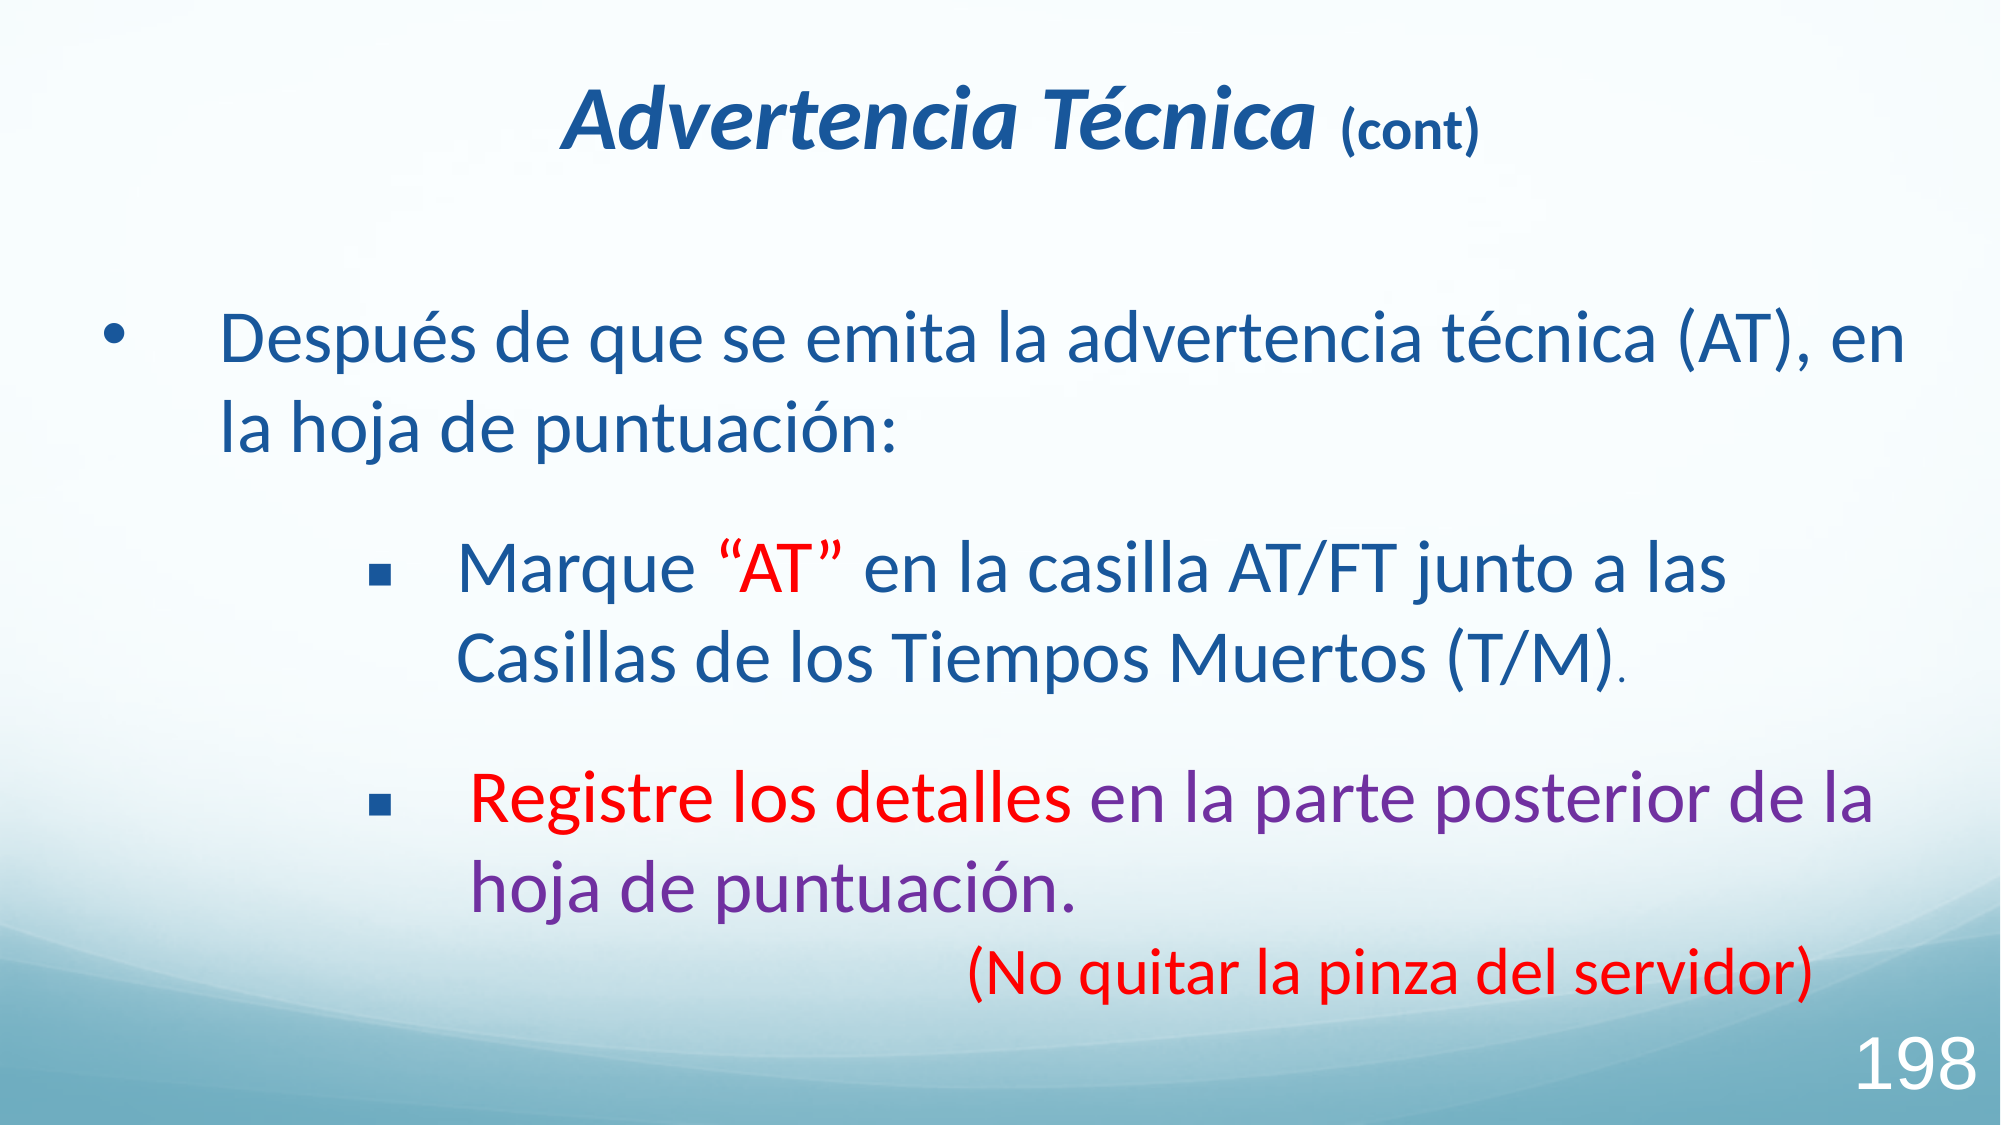

Advertencia Técnica (cont)

Después de que se emita la advertencia técnica (AT), en la hoja de puntuación:

Marque “AT” en la casilla AT/FT junto a las Casillas de los Tiempos Muertos (T/M).

Registre los detalles en la parte posterior de la hoja de puntuación.
				(No quitar la pinza del servidor)
198